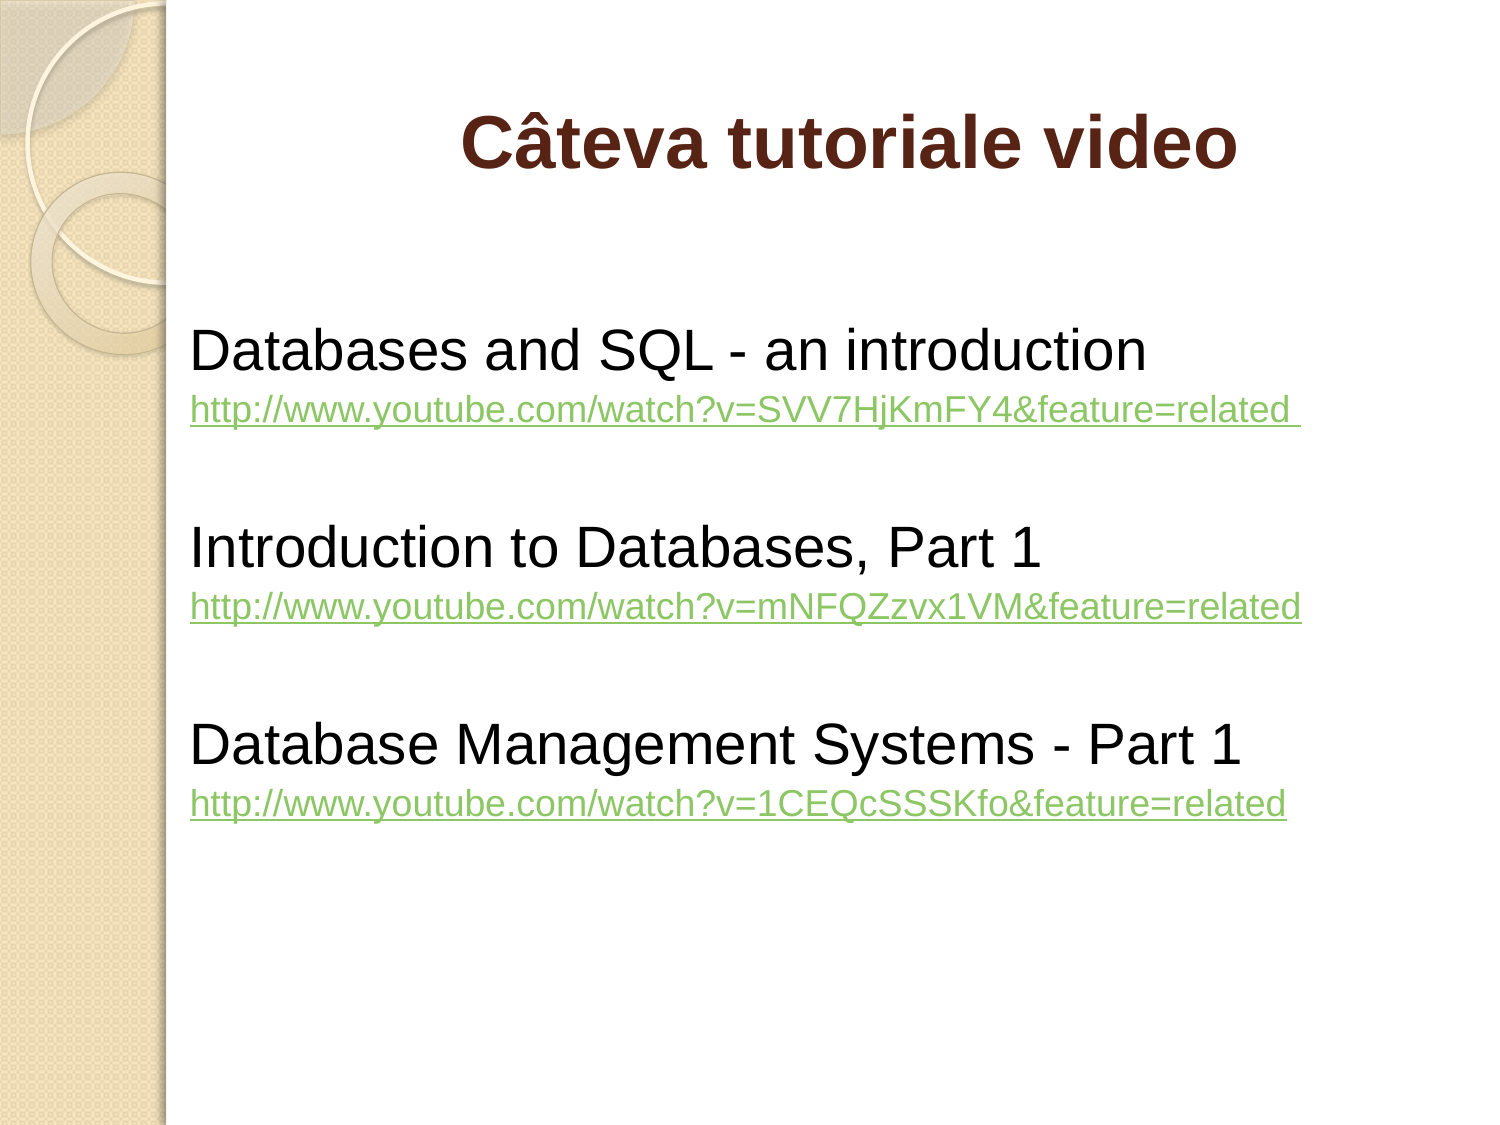

# Câteva tutoriale video
Databases and SQL - an introduction
http://www.youtube.com/watch?v=SVV7HjKmFY4&feature=related

Introduction to Databases, Part 1
http://www.youtube.com/watch?v=mNFQZzvx1VM&feature=related

Database Management Systems - Part 1
http://www.youtube.com/watch?v=1CEQcSSSKfo&feature=related